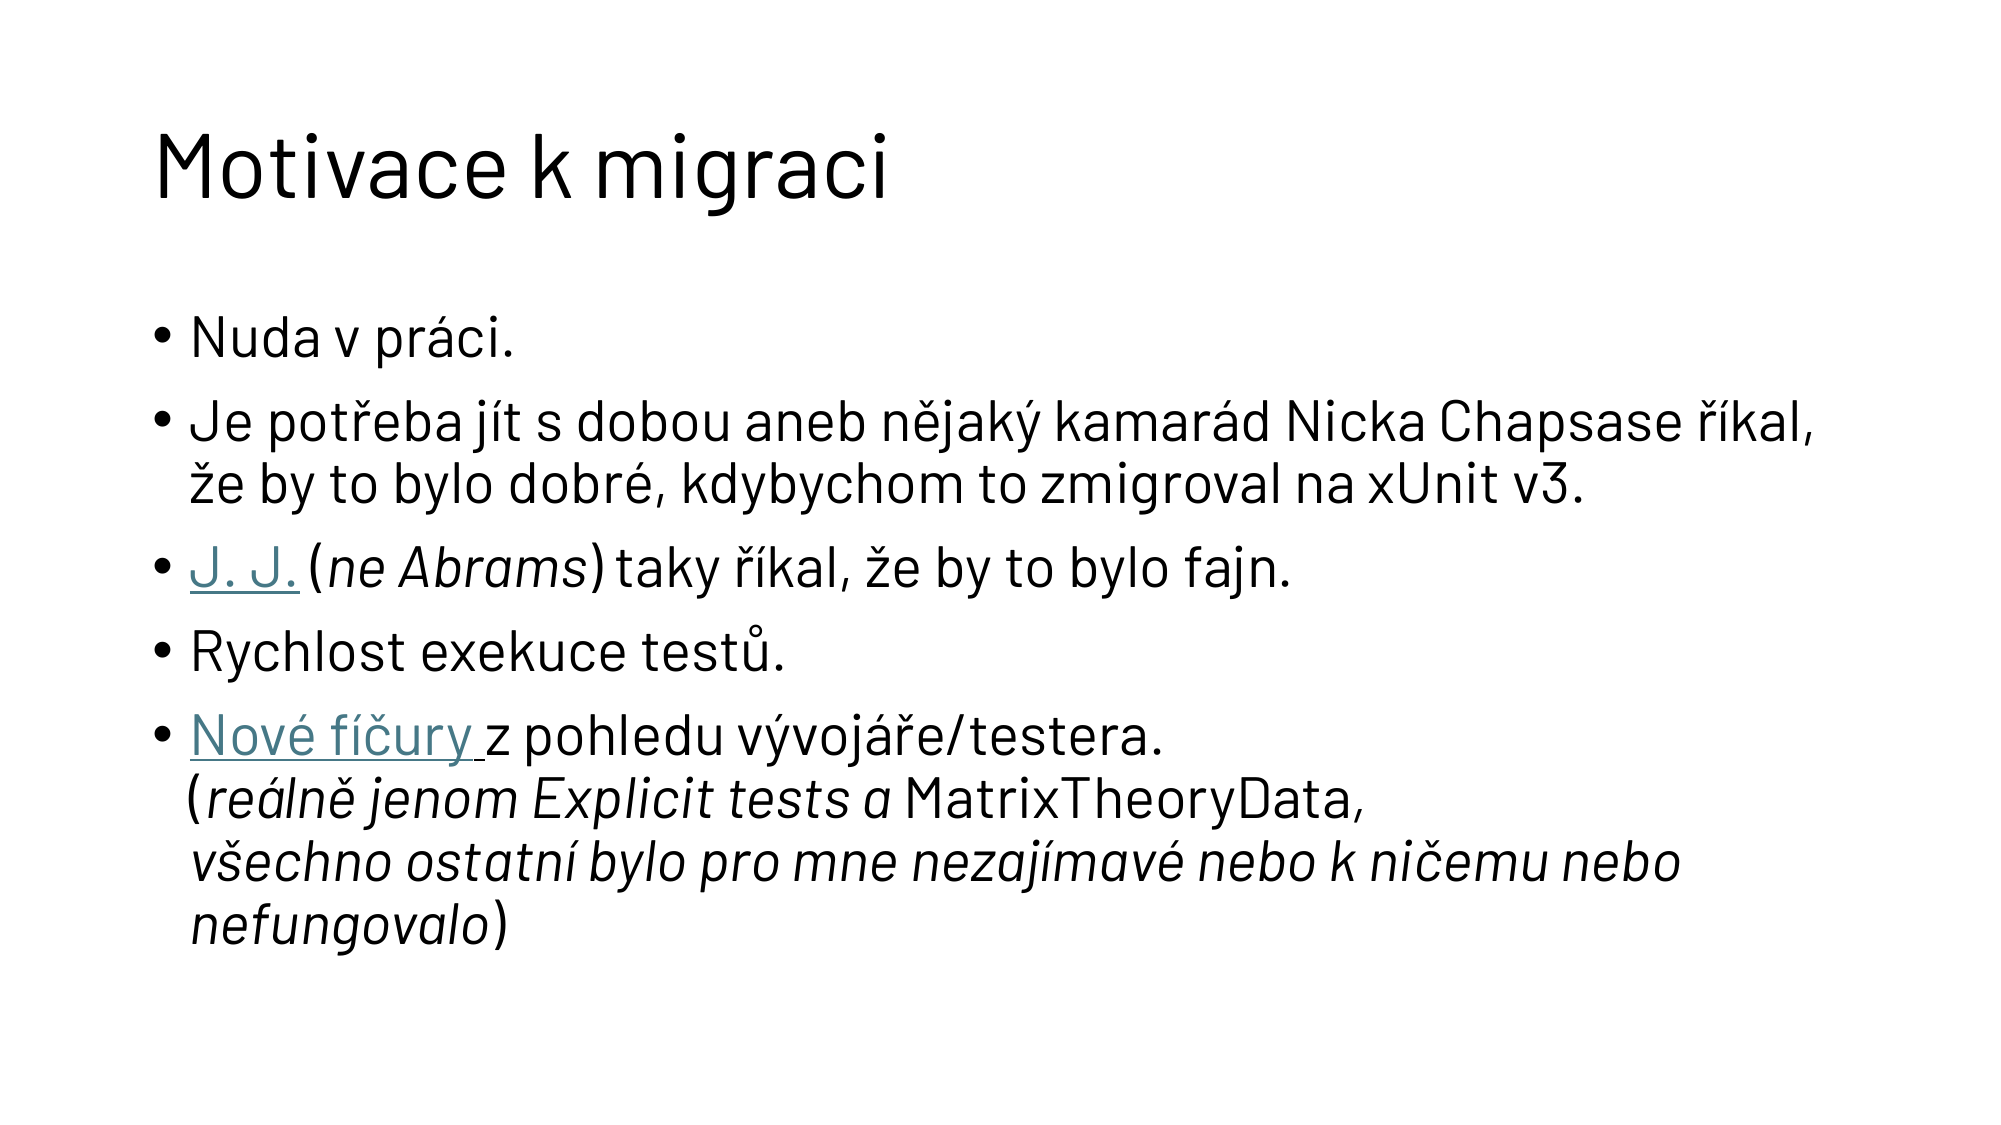

# Motivace k migraci
Nuda v práci.
Je potřeba jít s dobou aneb nějaký kamarád Nicka Chapsase říkal, že by to bylo dobré, kdybychom to zmigroval na xUnit v3.
J. J. (ne Abrams) taky říkal, že by to bylo fajn.
Rychlost exekuce testů.
Nové fíčury z pohledu vývojáře/testera.
(reálně jenom Explicit tests a MatrixTheoryData,
všechno ostatní bylo pro mne nezajímavé nebo k ničemu nebo nefungovalo)